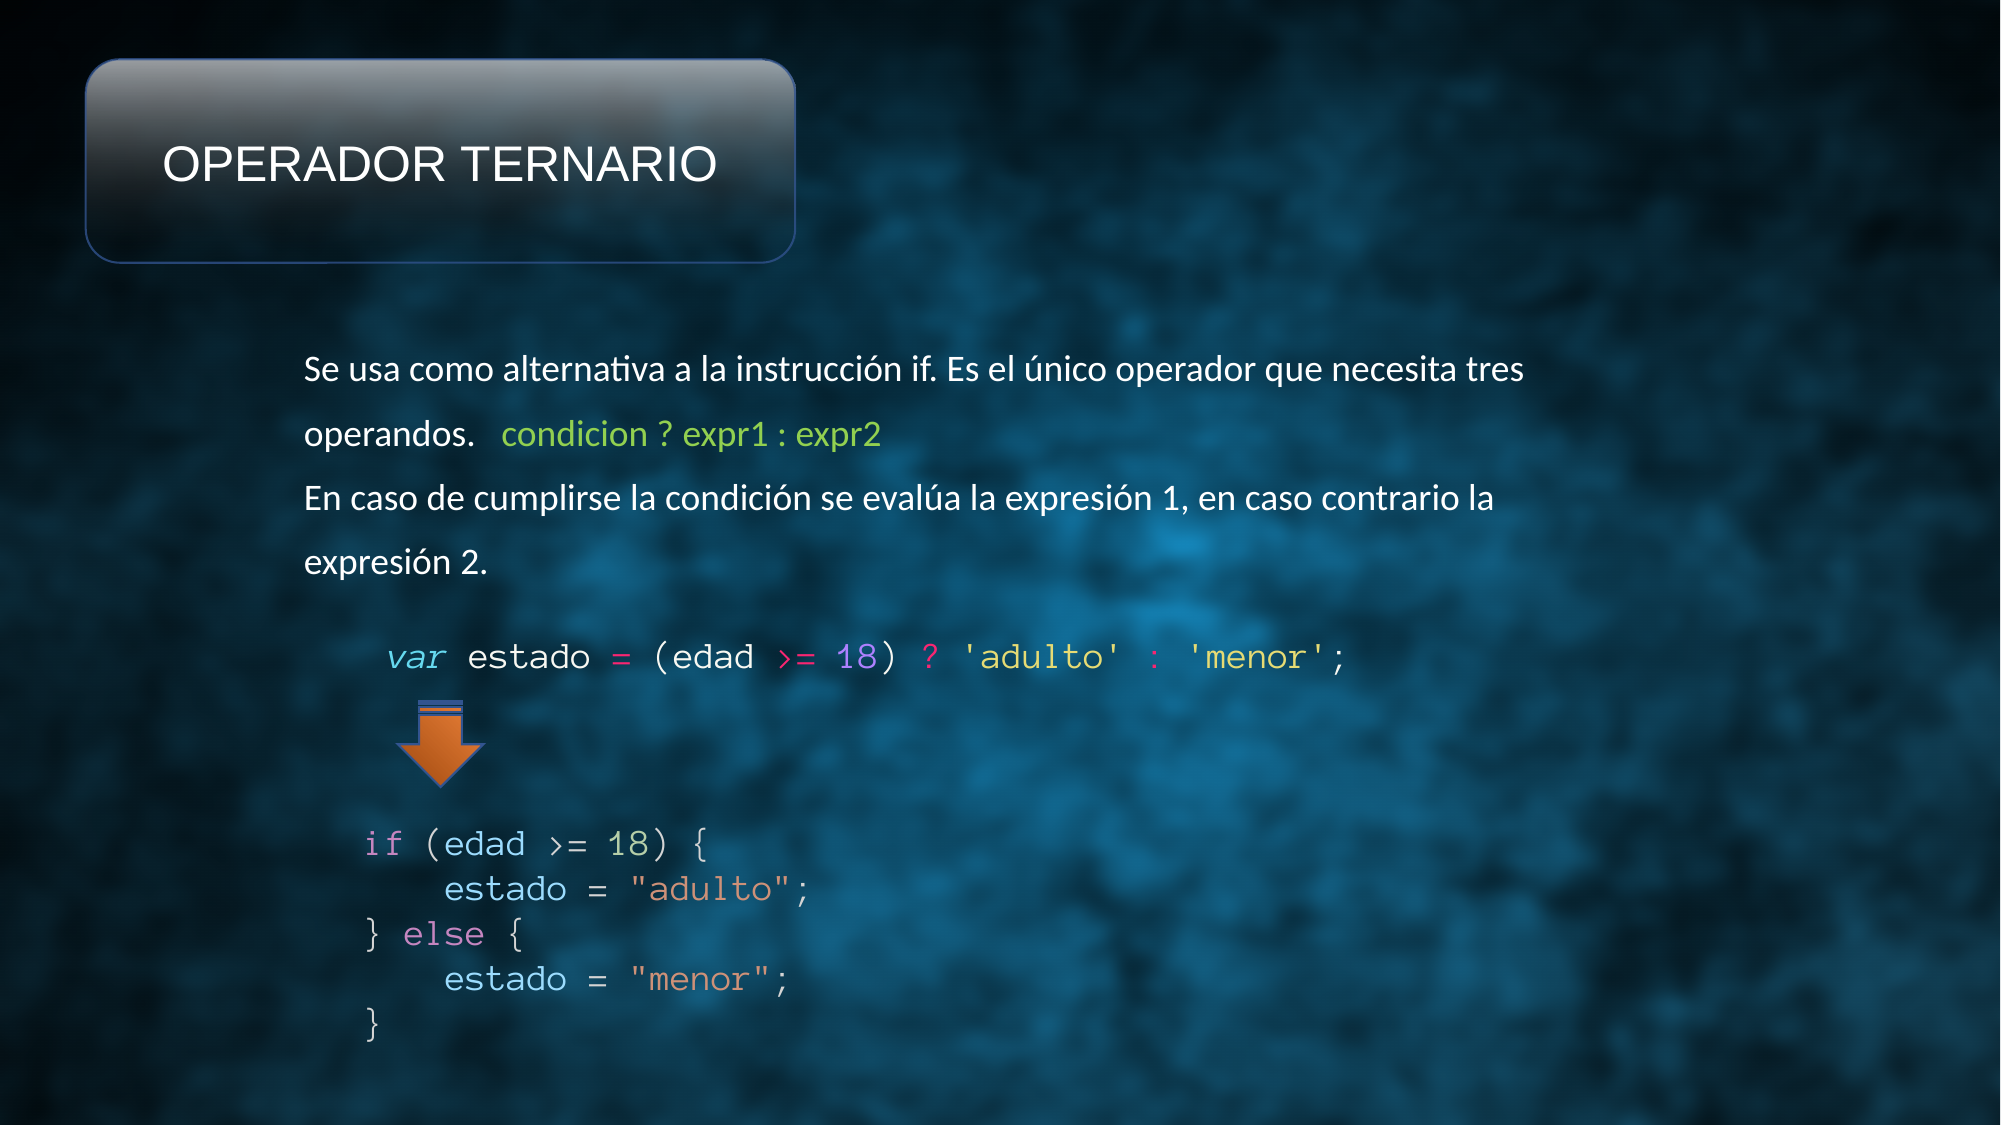

OPERADOR TERNARIO
Se usa como alternativa a la instrucción if. Es el único operador que necesita tres
operandos.   condicion ? expr1 : expr2
En caso de cumplirse la condición se evalúa la expresión 1, en caso contrario la
expresión 2.
var estado = (edad >= 18) ? 'adulto' : 'menor';

    if (edad >= 18) {
        estado = "adulto";
    } else {
        estado = "menor";
    }